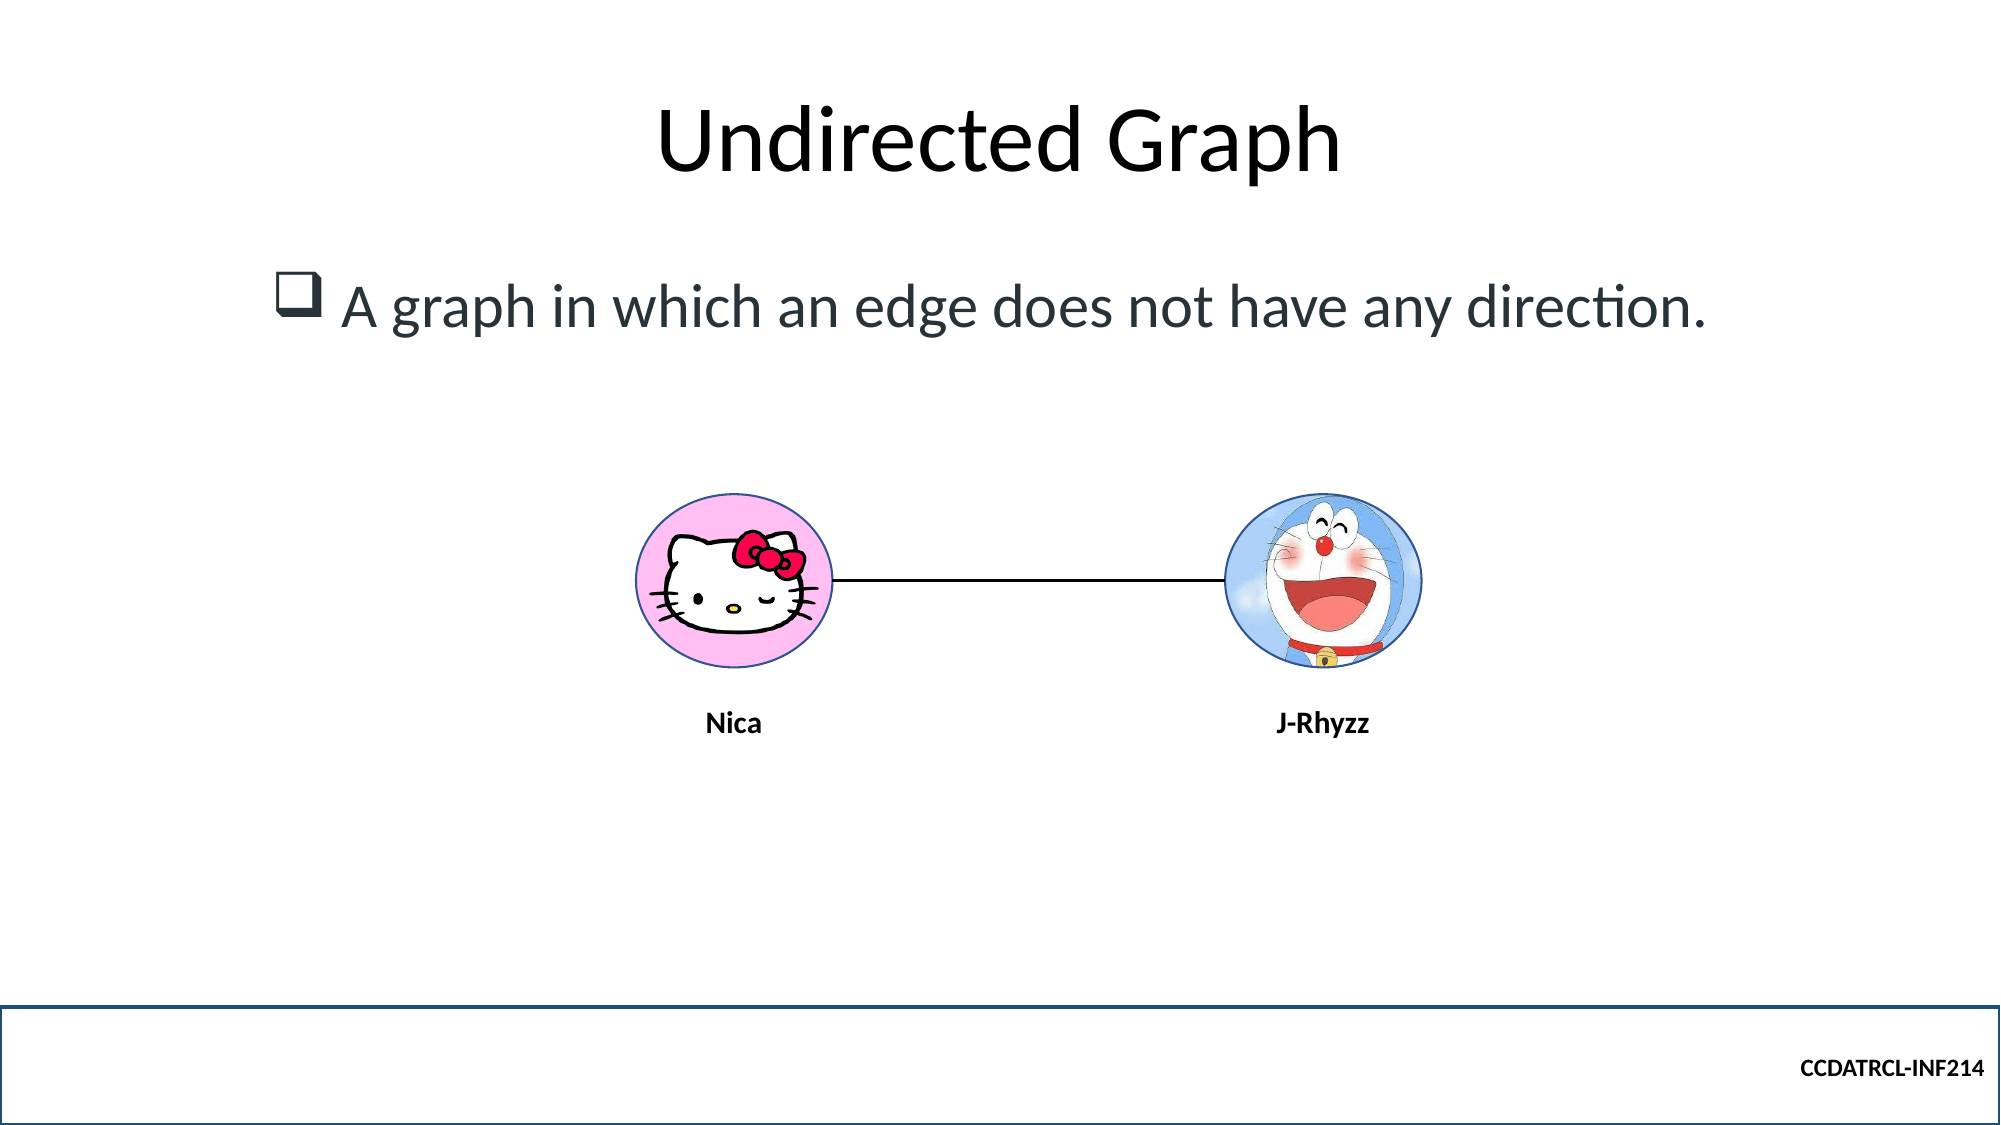

# Undirected Graph

 A graph in which an edge does not have any direction.

Nica
J-Rhyzz
CCDATRCL-INF214